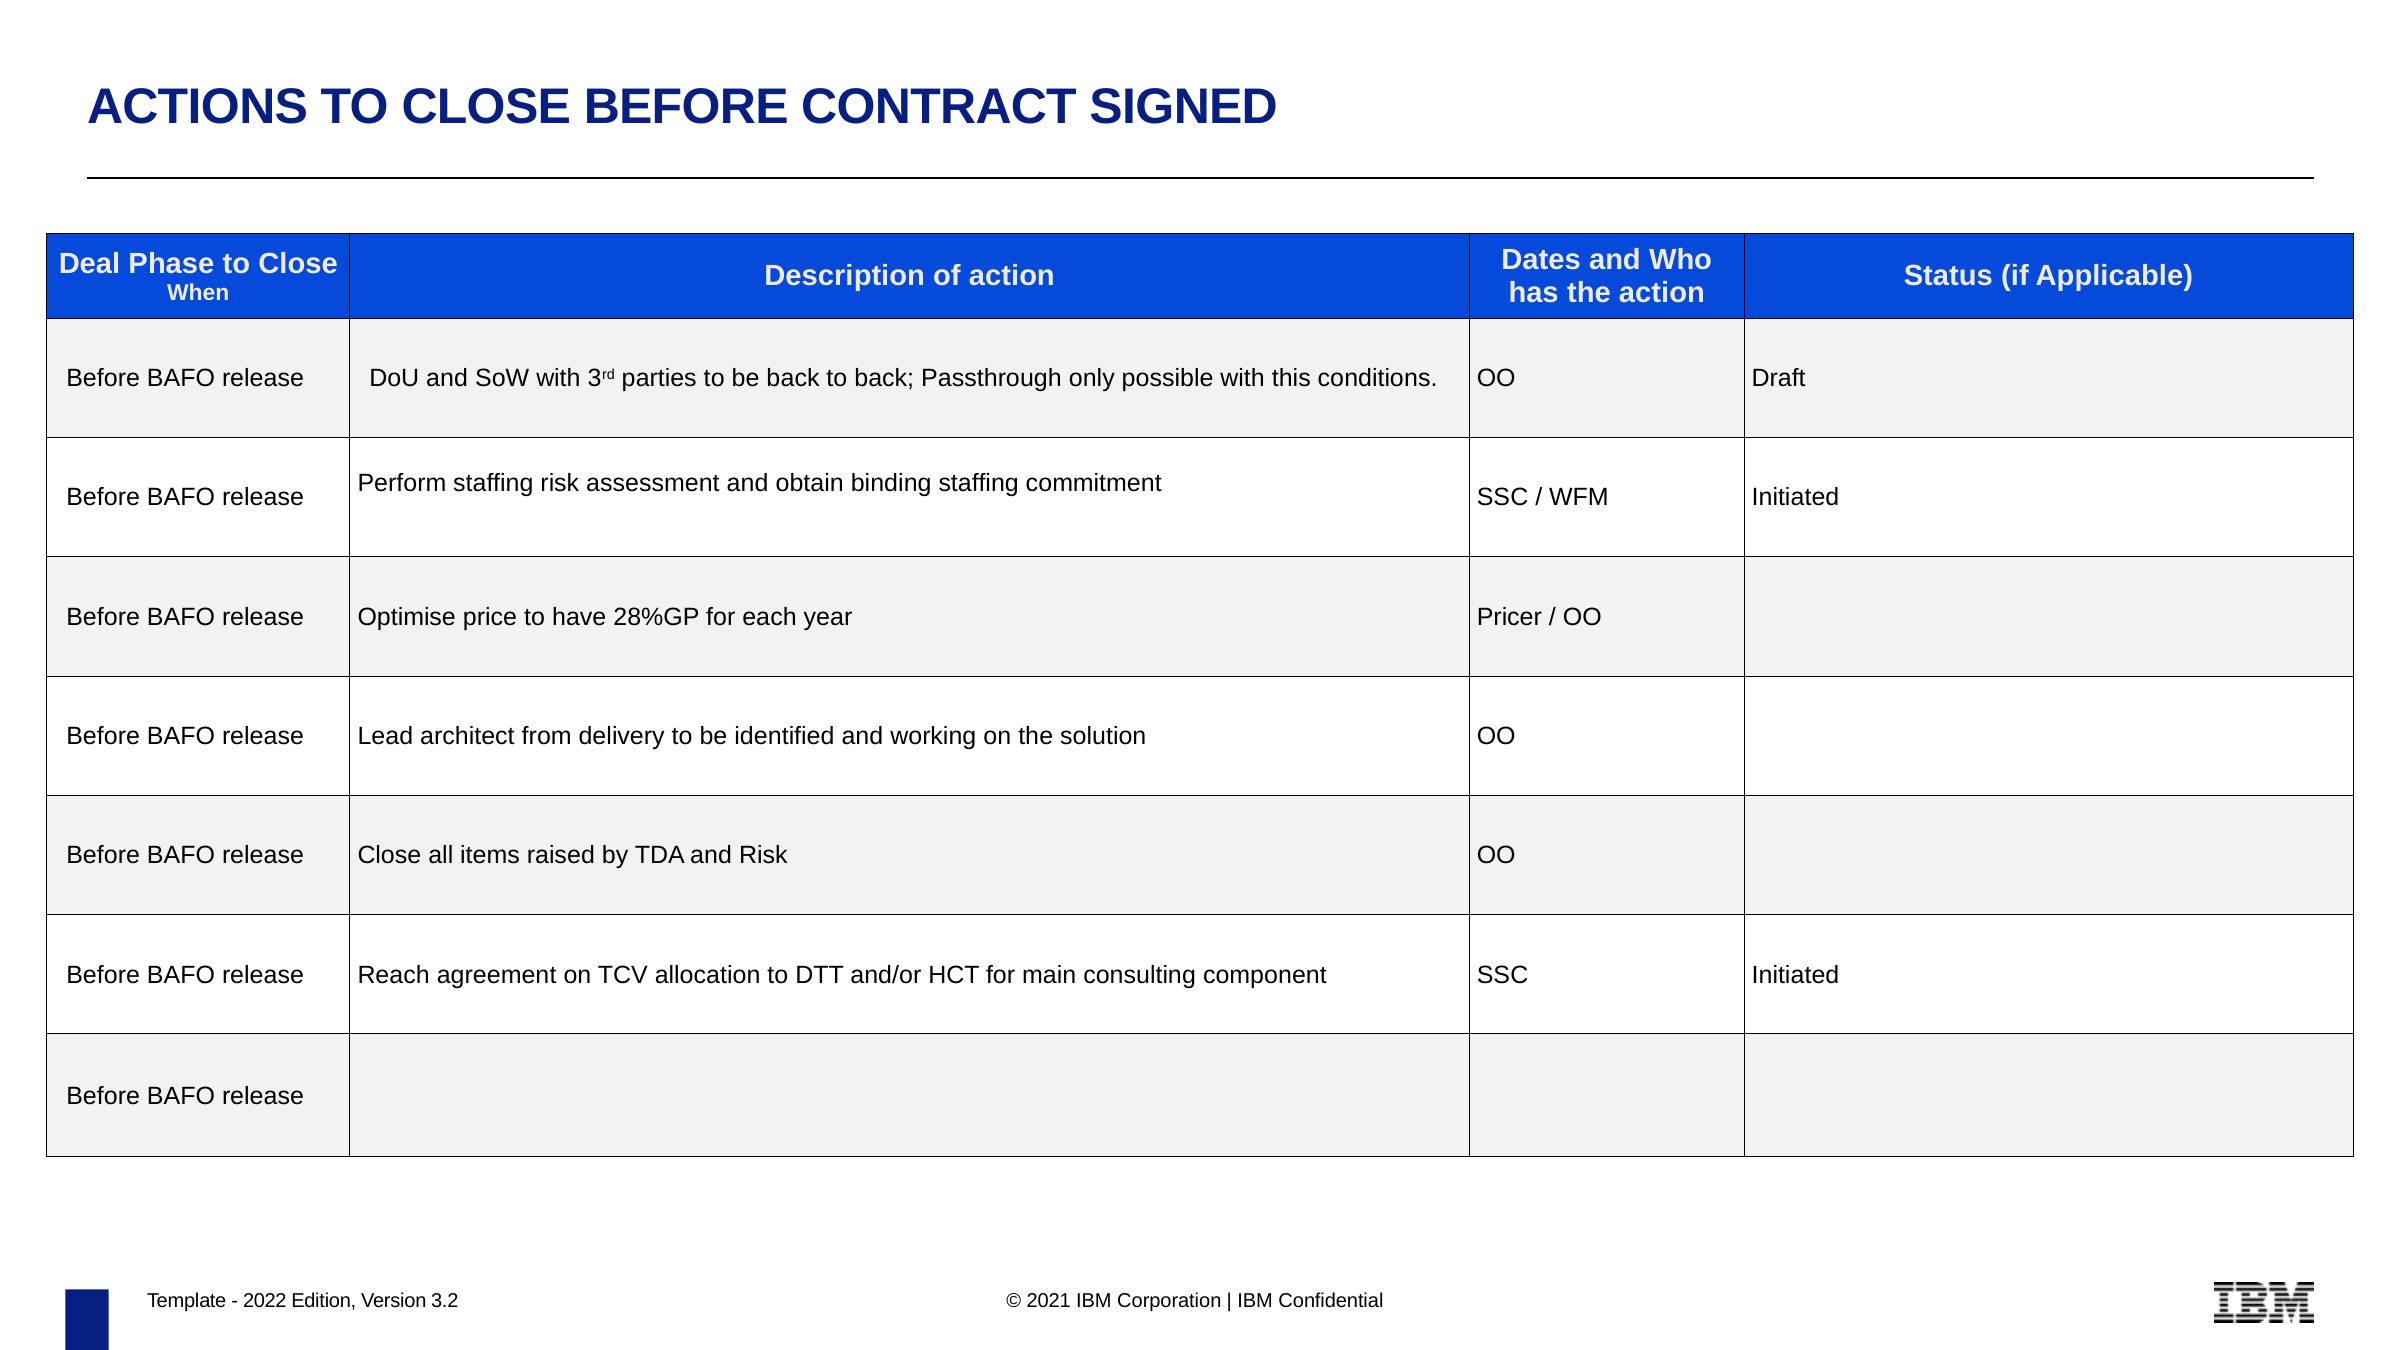

# ACTIONS TO CLOSE BEFORE CONTRACT SIGNED

| Deal Phase to Close When | Description of action | Dates and Who has the action | Status (if Applicable) |
| --- | --- | --- | --- |
| Before BAFO release | DoU and SoW with 3rd parties to be back to back; Passthrough only possible with this conditions. | OO | Draft |
| Before BAFO release | Perform staffing risk assessment and obtain binding staffing commitment | SSC / WFM | Initiated |
| Before BAFO release | Optimise price to have 28%GP for each year | Pricer / OO |  |
| Before BAFO release | Lead architect from delivery to be identified and working on the solution | OO |  |
| Before BAFO release | Close all items raised by TDA and Risk | OO |  |
| Before BAFO release | Reach agreement on TCV allocation to DTT and/or HCT for main consulting component | SSC | Initiated |
| Before BAFO release |  |  |  |
Template - 2022 Edition, Version 3.2
© 2021 IBM Corporation | IBM Confidential